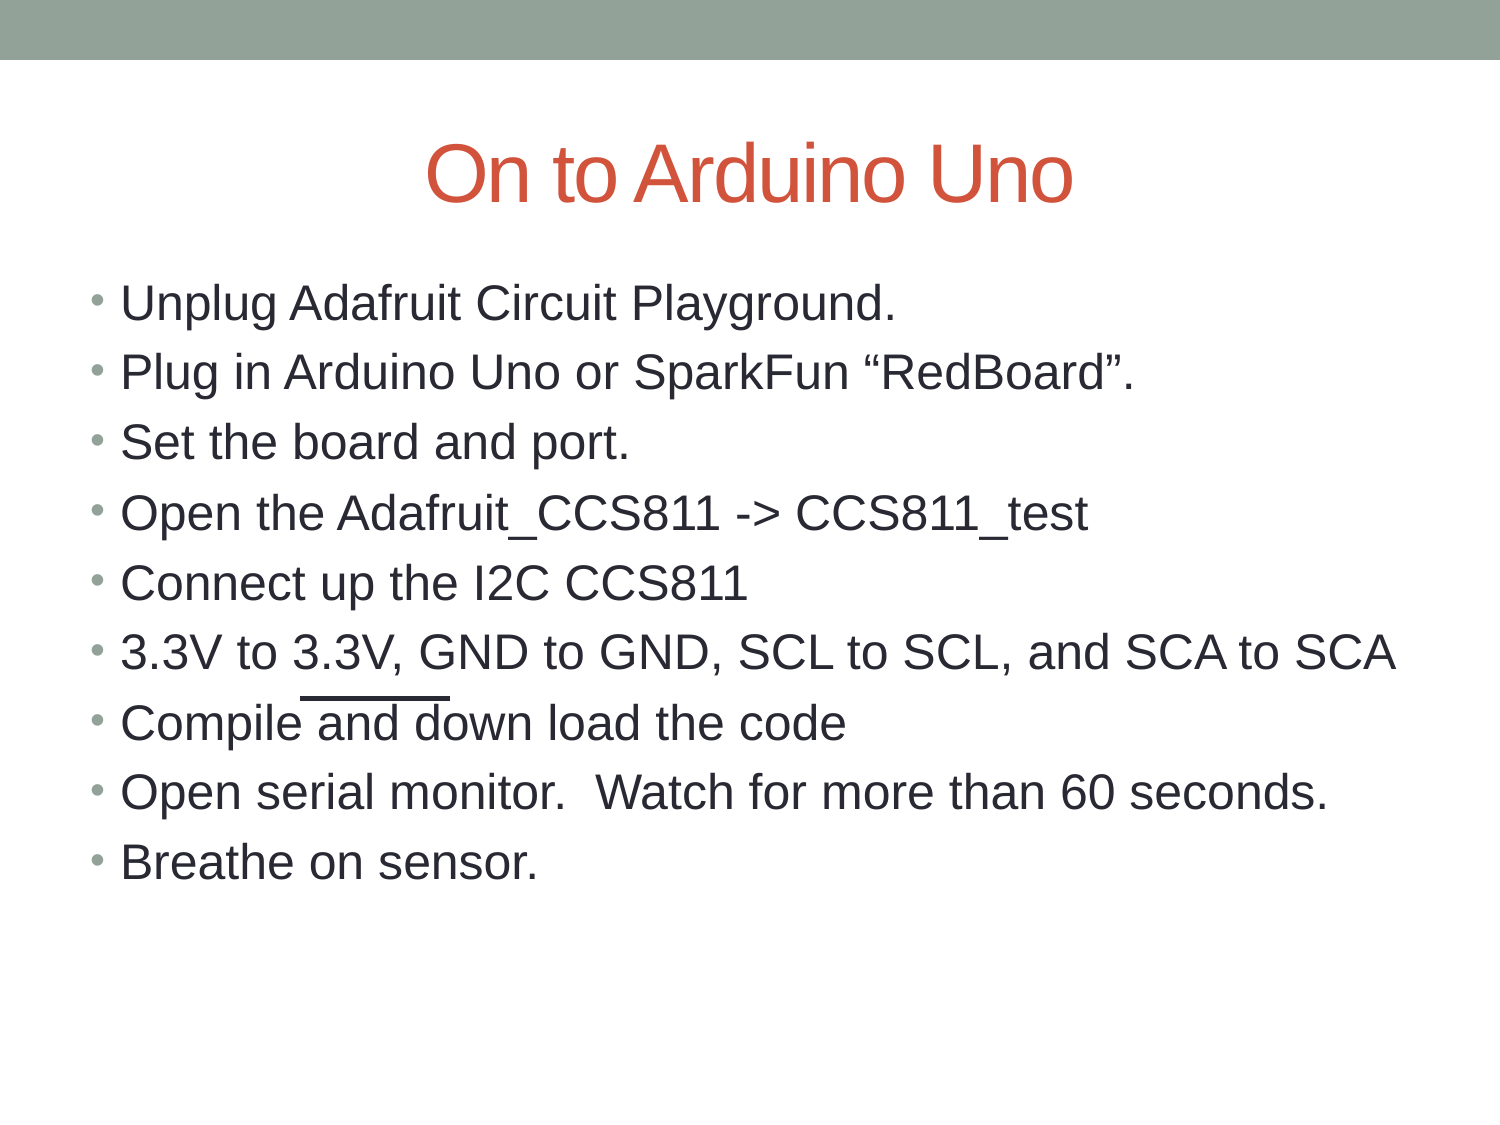

# On to Arduino Uno
Unplug Adafruit Circuit Playground.
Plug in Arduino Uno or SparkFun “RedBoard”.
Set the board and port.
Open the Adafruit_CCS811 -> CCS811_test
Connect up the I2C CCS811
3.3V to 3.3V, GND to GND, SCL to SCL, and SCA to SCA
Compile and down load the code
Open serial monitor.  Watch for more than 60 seconds.
Breathe on sensor.